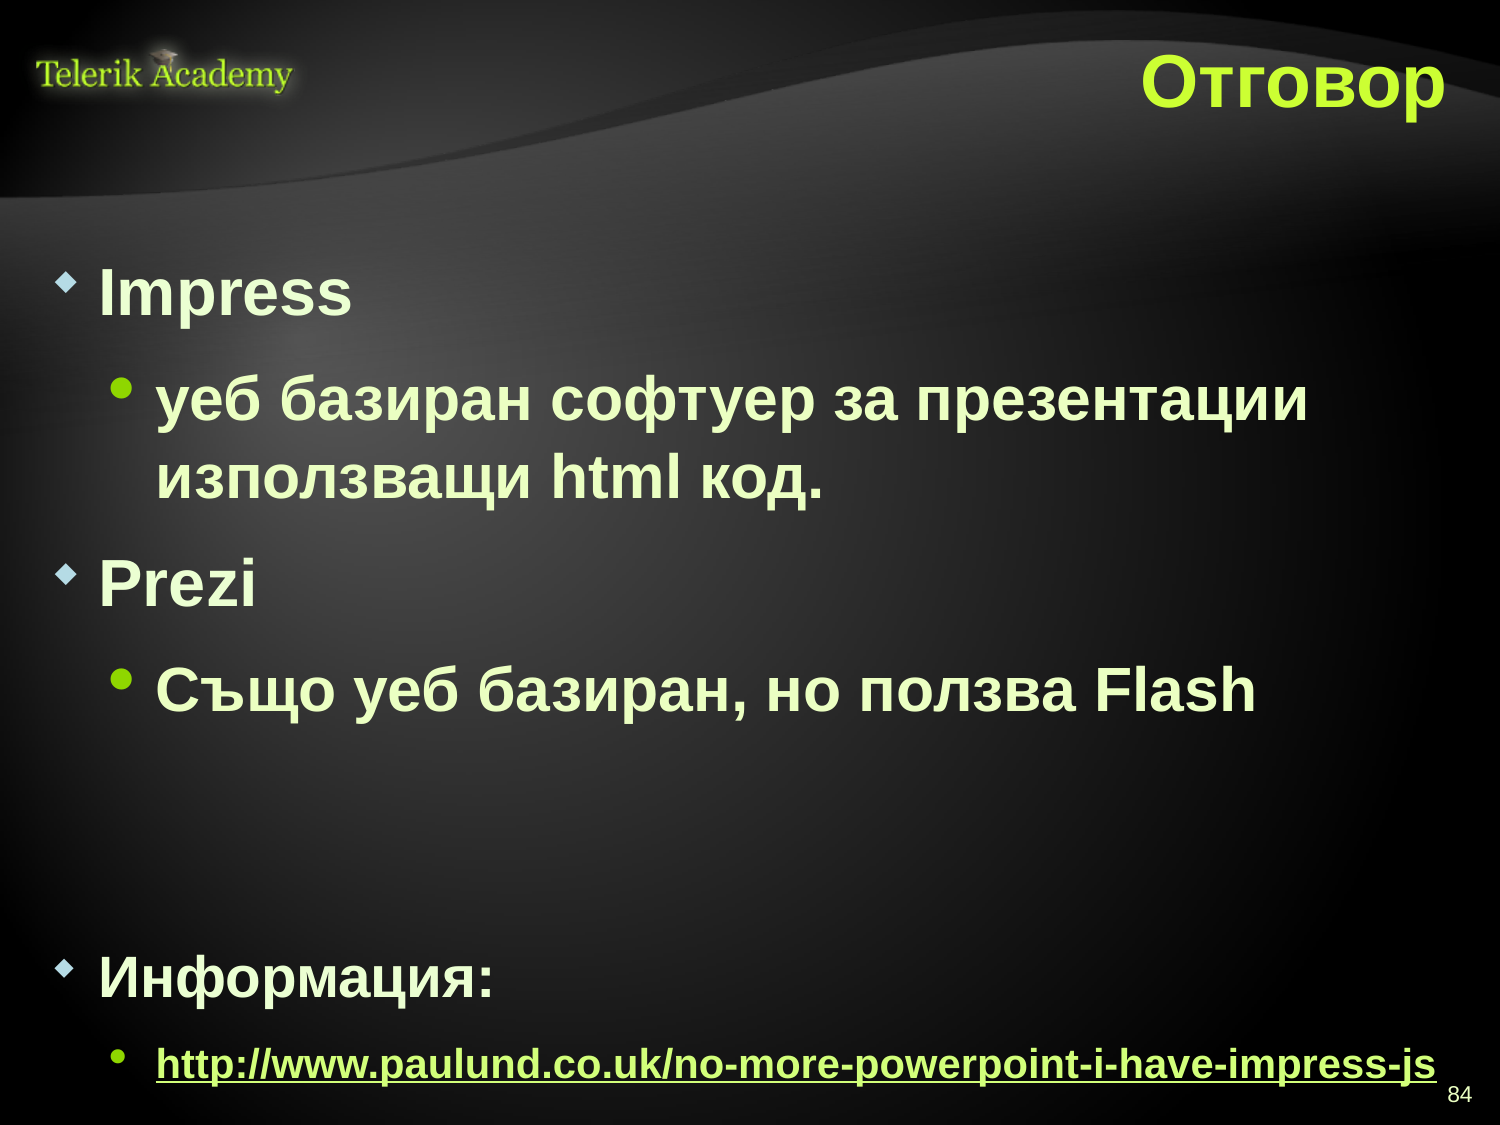

# Отговор
Impress
уеб базиран софтуер за презентации използващи html код.
Prezi
Също уеб базиран, но ползва Flash

Информация:
http://www.paulund.co.uk/no-more-powerpoint-i-have-impress-js
84